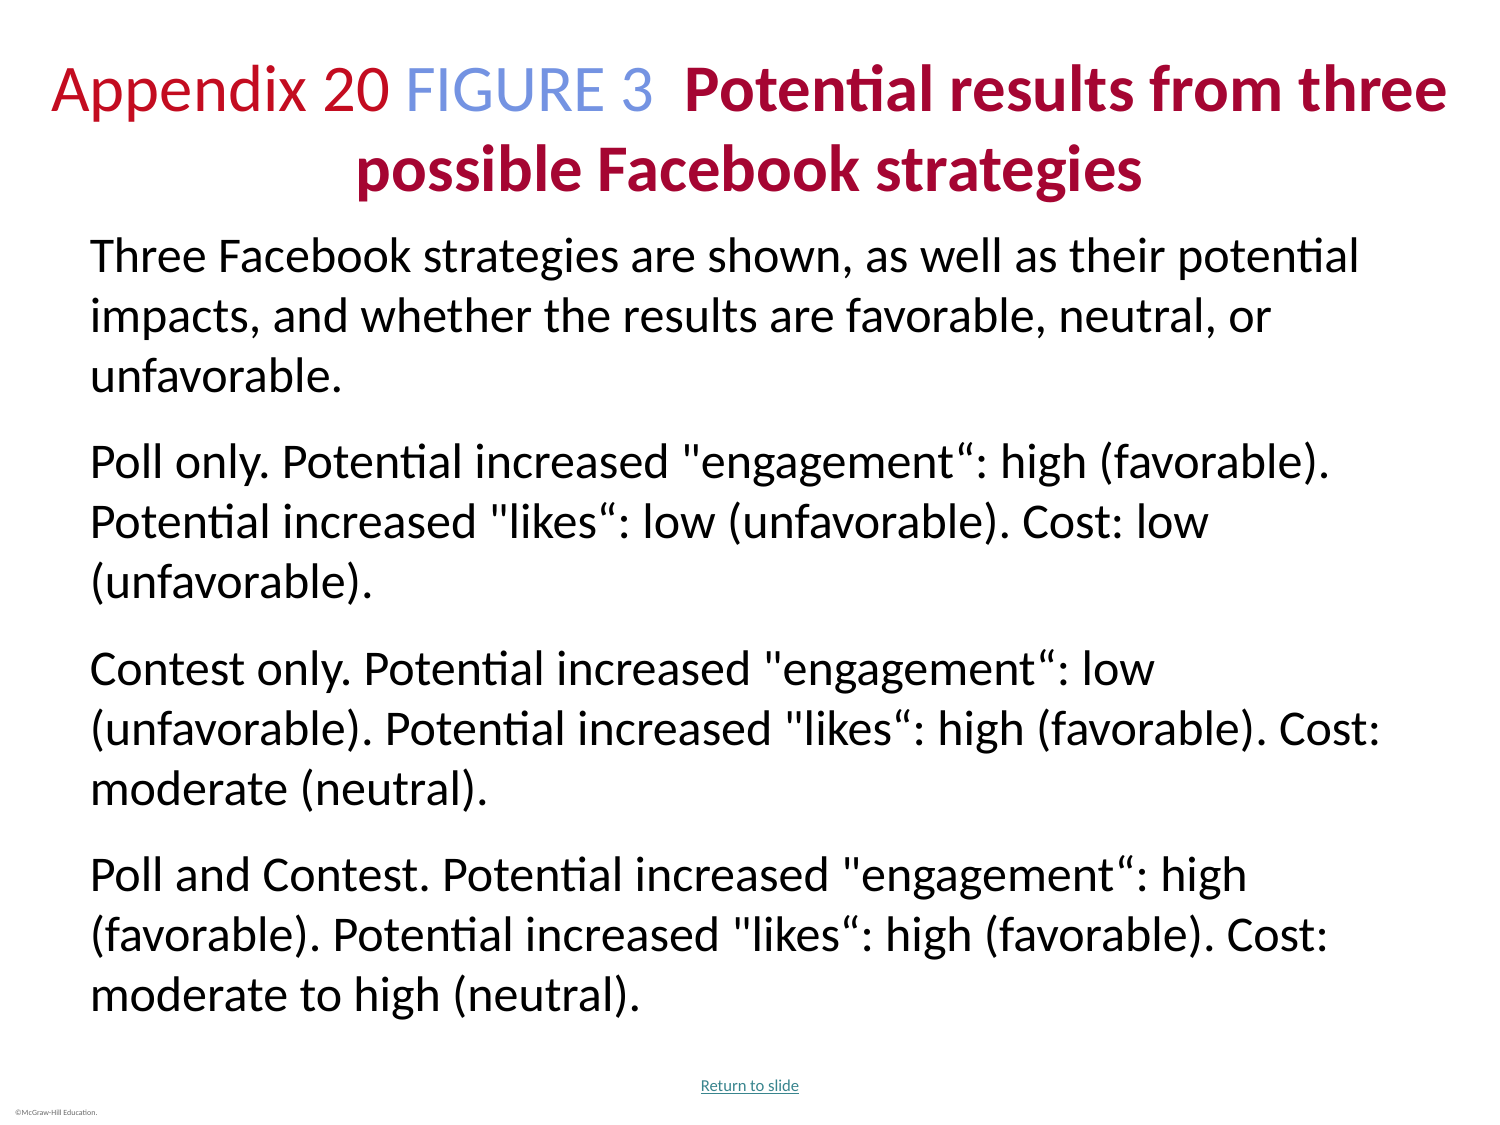

# Appendix 20 FIGURE 3  Potential results from three possible Facebook strategies
Three Facebook strategies are shown, as well as their potential impacts, and whether the results are favorable, neutral, or unfavorable.
Poll only. Potential increased "engagement“: high (favorable). Potential increased "likes“: low (unfavorable). Cost: low (unfavorable).
Contest only. Potential increased "engagement“: low (unfavorable). Potential increased "likes“: high (favorable). Cost: moderate (neutral).
Poll and Contest. Potential increased "engagement“: high (favorable). Potential increased "likes“: high (favorable). Cost: moderate to high (neutral).
Return to slide